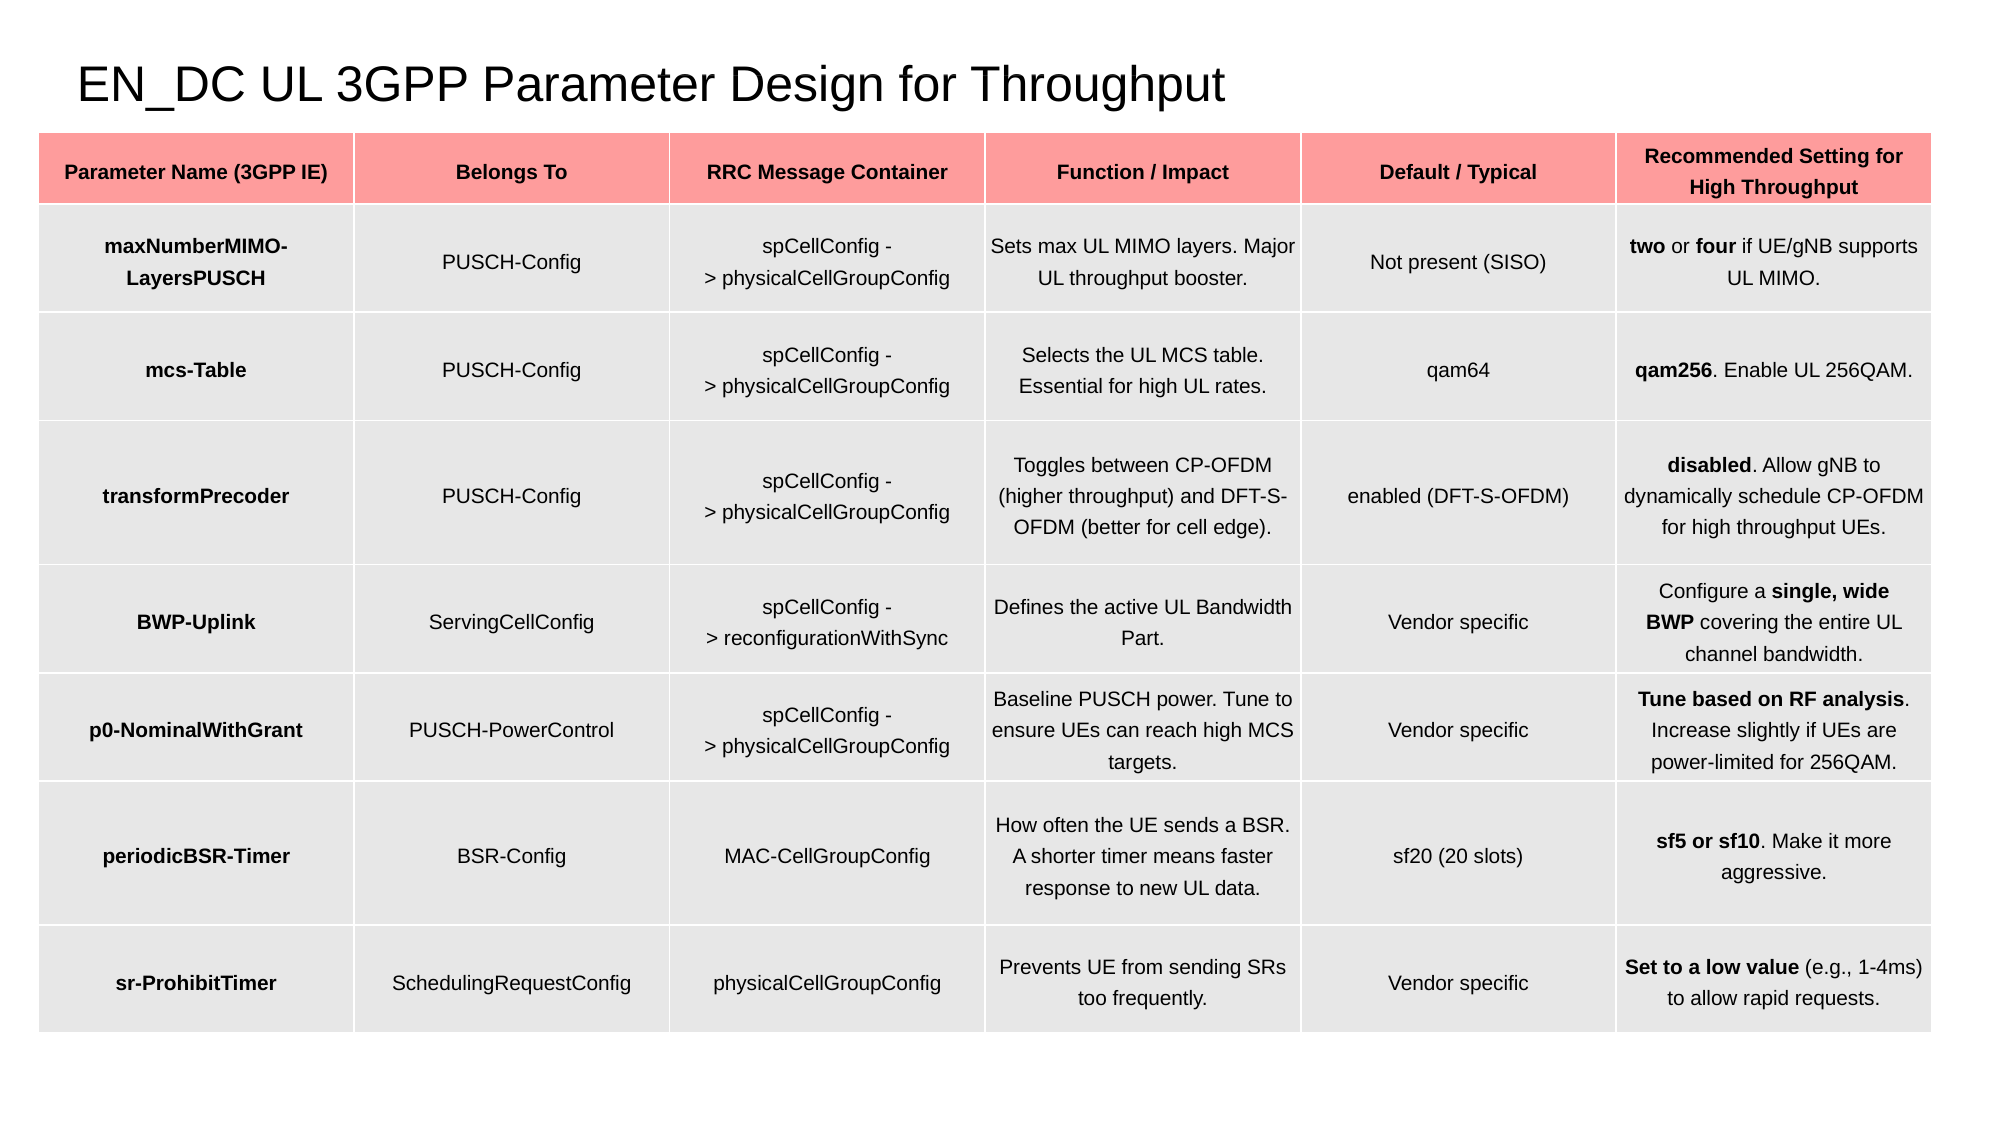

EN_DC UL 3GPP Parameter Design for Throughput

| Parameter Name (3GPP IE) | Belongs To | RRC Message Container | Function / Impact | Default / Typical | Recommended Setting for High Throughput |
| --- | --- | --- | --- | --- | --- |
| maxNumberMIMO-LayersPUSCH | PUSCH-Config | spCellConfig -> physicalCellGroupConfig | Sets max UL MIMO layers. Major UL throughput booster. | Not present (SISO) | two or four if UE/gNB supports UL MIMO. |
| mcs-Table | PUSCH-Config | spCellConfig -> physicalCellGroupConfig | Selects the UL MCS table. Essential for high UL rates. | qam64 | qam256. Enable UL 256QAM. |
| transformPrecoder | PUSCH-Config | spCellConfig -> physicalCellGroupConfig | Toggles between CP-OFDM (higher throughput) and DFT-S-OFDM (better for cell edge). | enabled (DFT-S-OFDM) | disabled. Allow gNB to dynamically schedule CP-OFDM for high throughput UEs. |
| BWP-Uplink | ServingCellConfig | spCellConfig -> reconfigurationWithSync | Defines the active UL Bandwidth Part. | Vendor specific | Configure a single, wide BWP covering the entire UL channel bandwidth. |
| p0-NominalWithGrant | PUSCH-PowerControl | spCellConfig -> physicalCellGroupConfig | Baseline PUSCH power. Tune to ensure UEs can reach high MCS targets. | Vendor specific | Tune based on RF analysis. Increase slightly if UEs are power-limited for 256QAM. |
| periodicBSR-Timer | BSR-Config | MAC-CellGroupConfig | How often the UE sends a BSR. A shorter timer means faster response to new UL data. | sf20 (20 slots) | sf5 or sf10. Make it more aggressive. |
| sr-ProhibitTimer | SchedulingRequestConfig | physicalCellGroupConfig | Prevents UE from sending SRs too frequently. | Vendor specific | Set to a low value (e.g., 1-4ms) to allow rapid requests. |